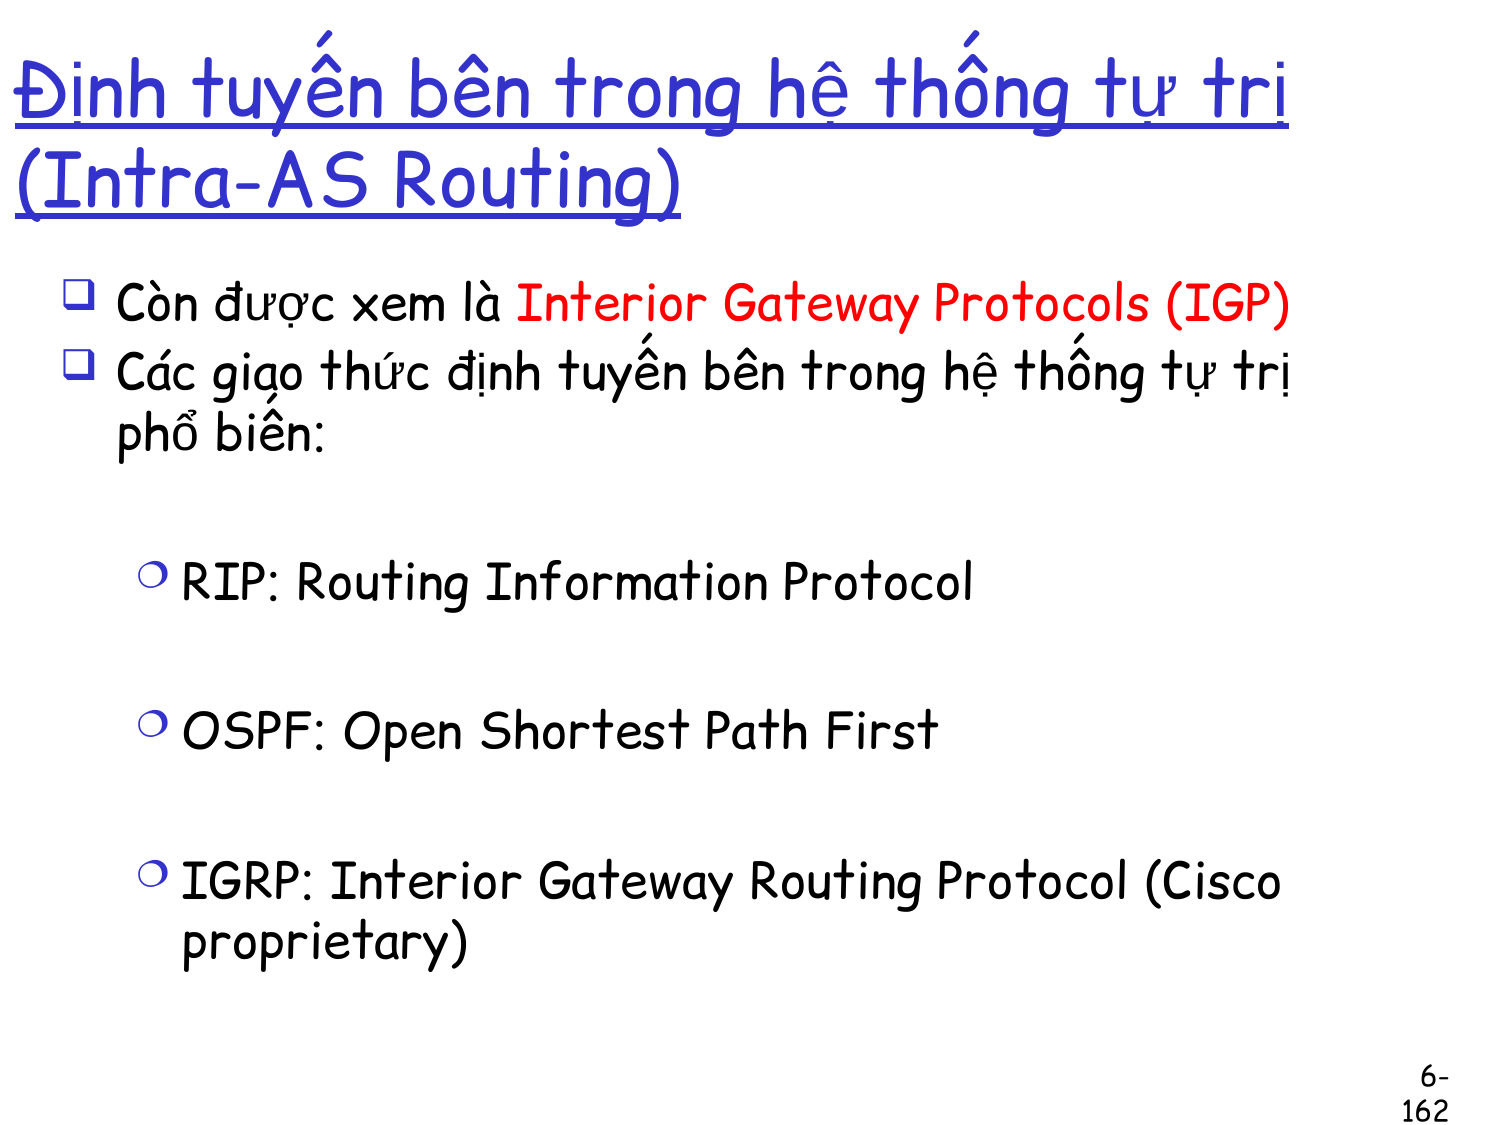

# Định tuyến bên trong hệ thống tự trị (Intra-AS Routing)
Còn được xem là Interior Gateway Protocols (IGP)
Các giao thức định tuyến bên trong hệ thống tự trị phổ biến:

RIP: Routing Information Protocol

OSPF: Open Shortest Path First

IGRP: Interior Gateway Routing Protocol (Cisco proprietary)
6-162